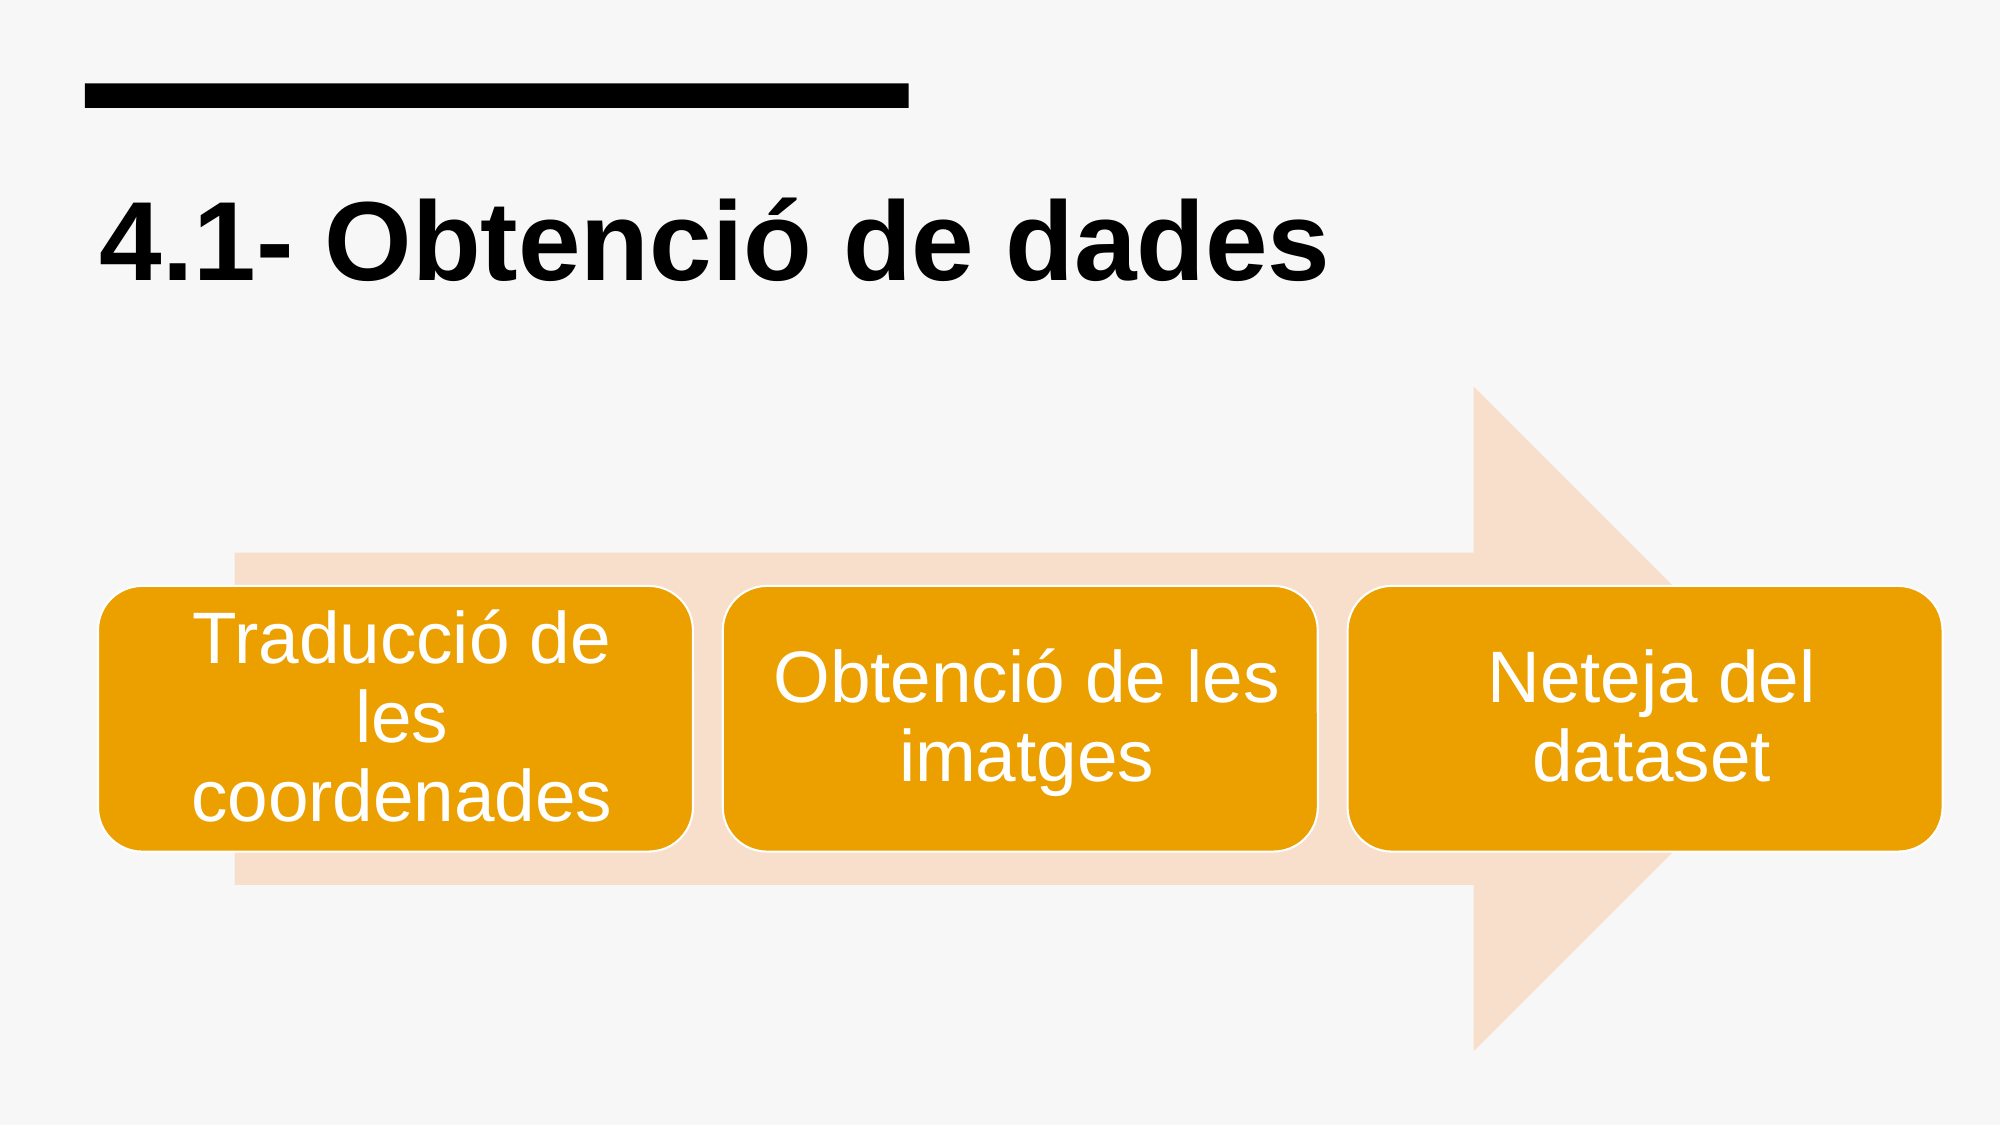

# 4.1- Obtenció de dades
Traducció de les coordenades
Obtenció de les imatges
Neteja del dataset